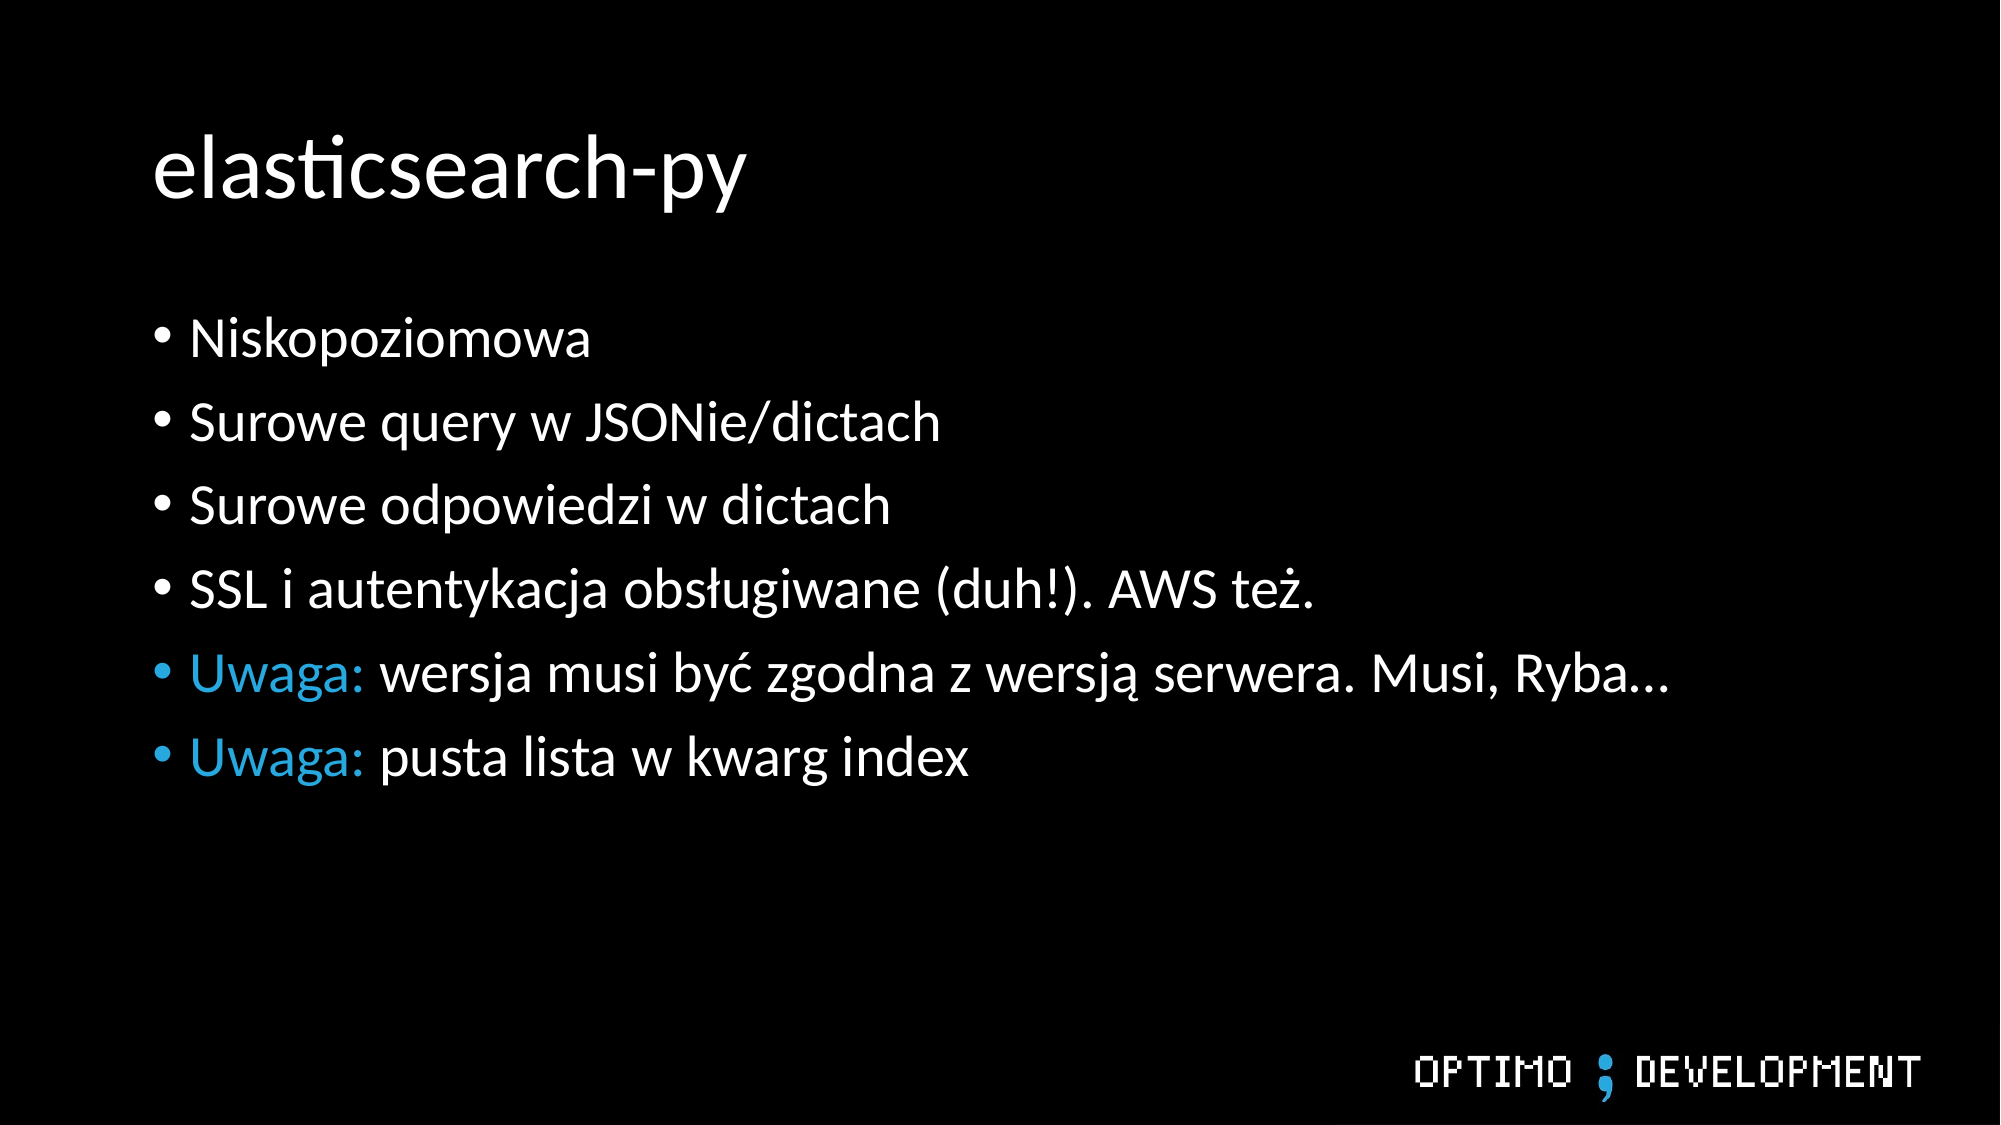

# elasticsearch-py
Niskopoziomowa
Surowe query w JSONie/dictach
Surowe odpowiedzi w dictach
SSL i autentykacja obsługiwane (duh!). AWS też.
Uwaga: wersja musi być zgodna z wersją serwera. Musi, Ryba…
Uwaga: pusta lista w kwarg index